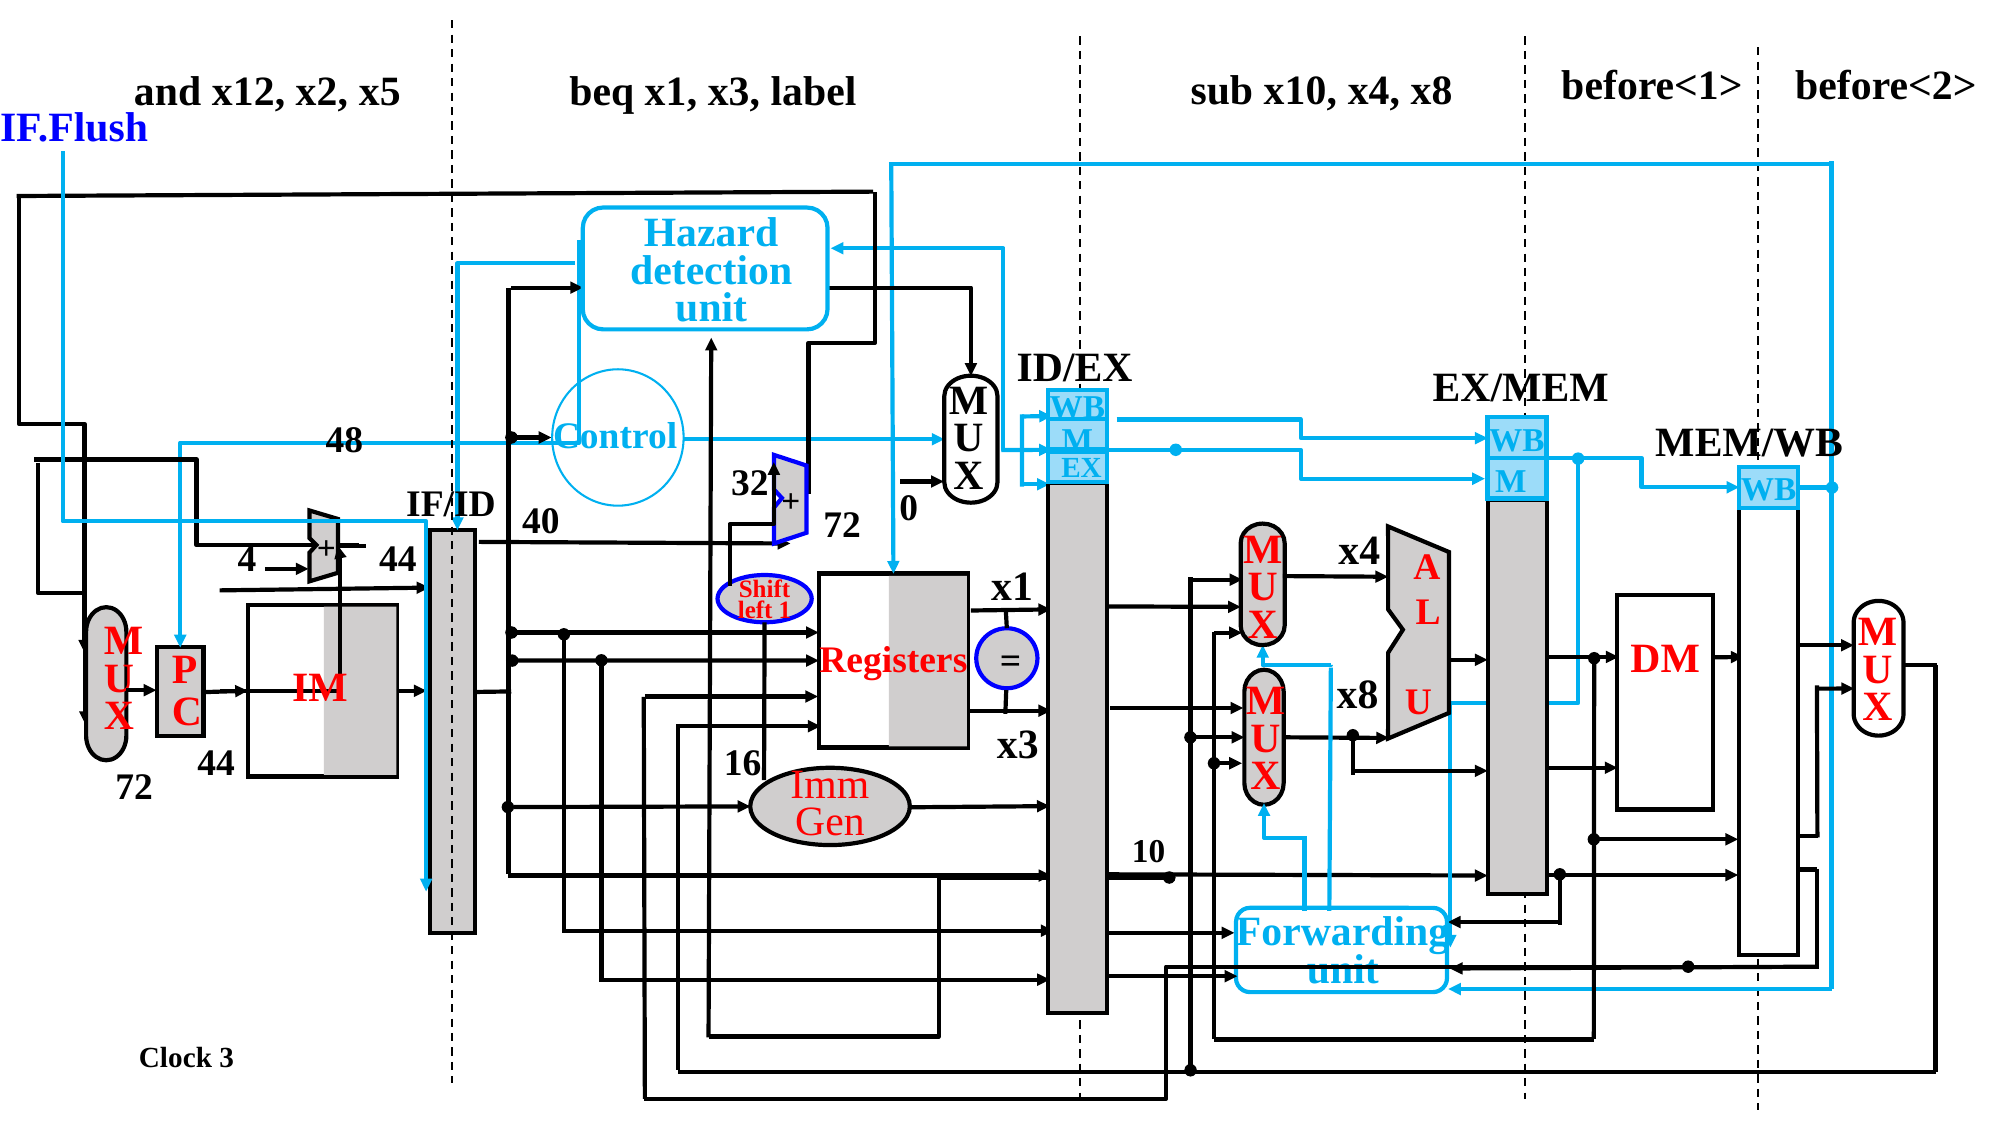

before<2>
before<1>
sub x10, x4, x8
and x12, x2, x5
beq x1, x3, label
IF.Flush

Hazard detection unit
ID/EX
EX
WB
WB
M

EX/MEM

Control
M
U
X

MEM/WB
48
WB
WB

 M

32
WB
IF/ID
0
+
40
72

x4
M
U
X

44
4

+

Registers

x1

Shift left 1

DM
M
U
X

  A
  L
  U

M
U
X

=
PC
IM
x8
M
U
X

x3
44
16
72
Imm Gen
10

Forwarding unit
Clock 3